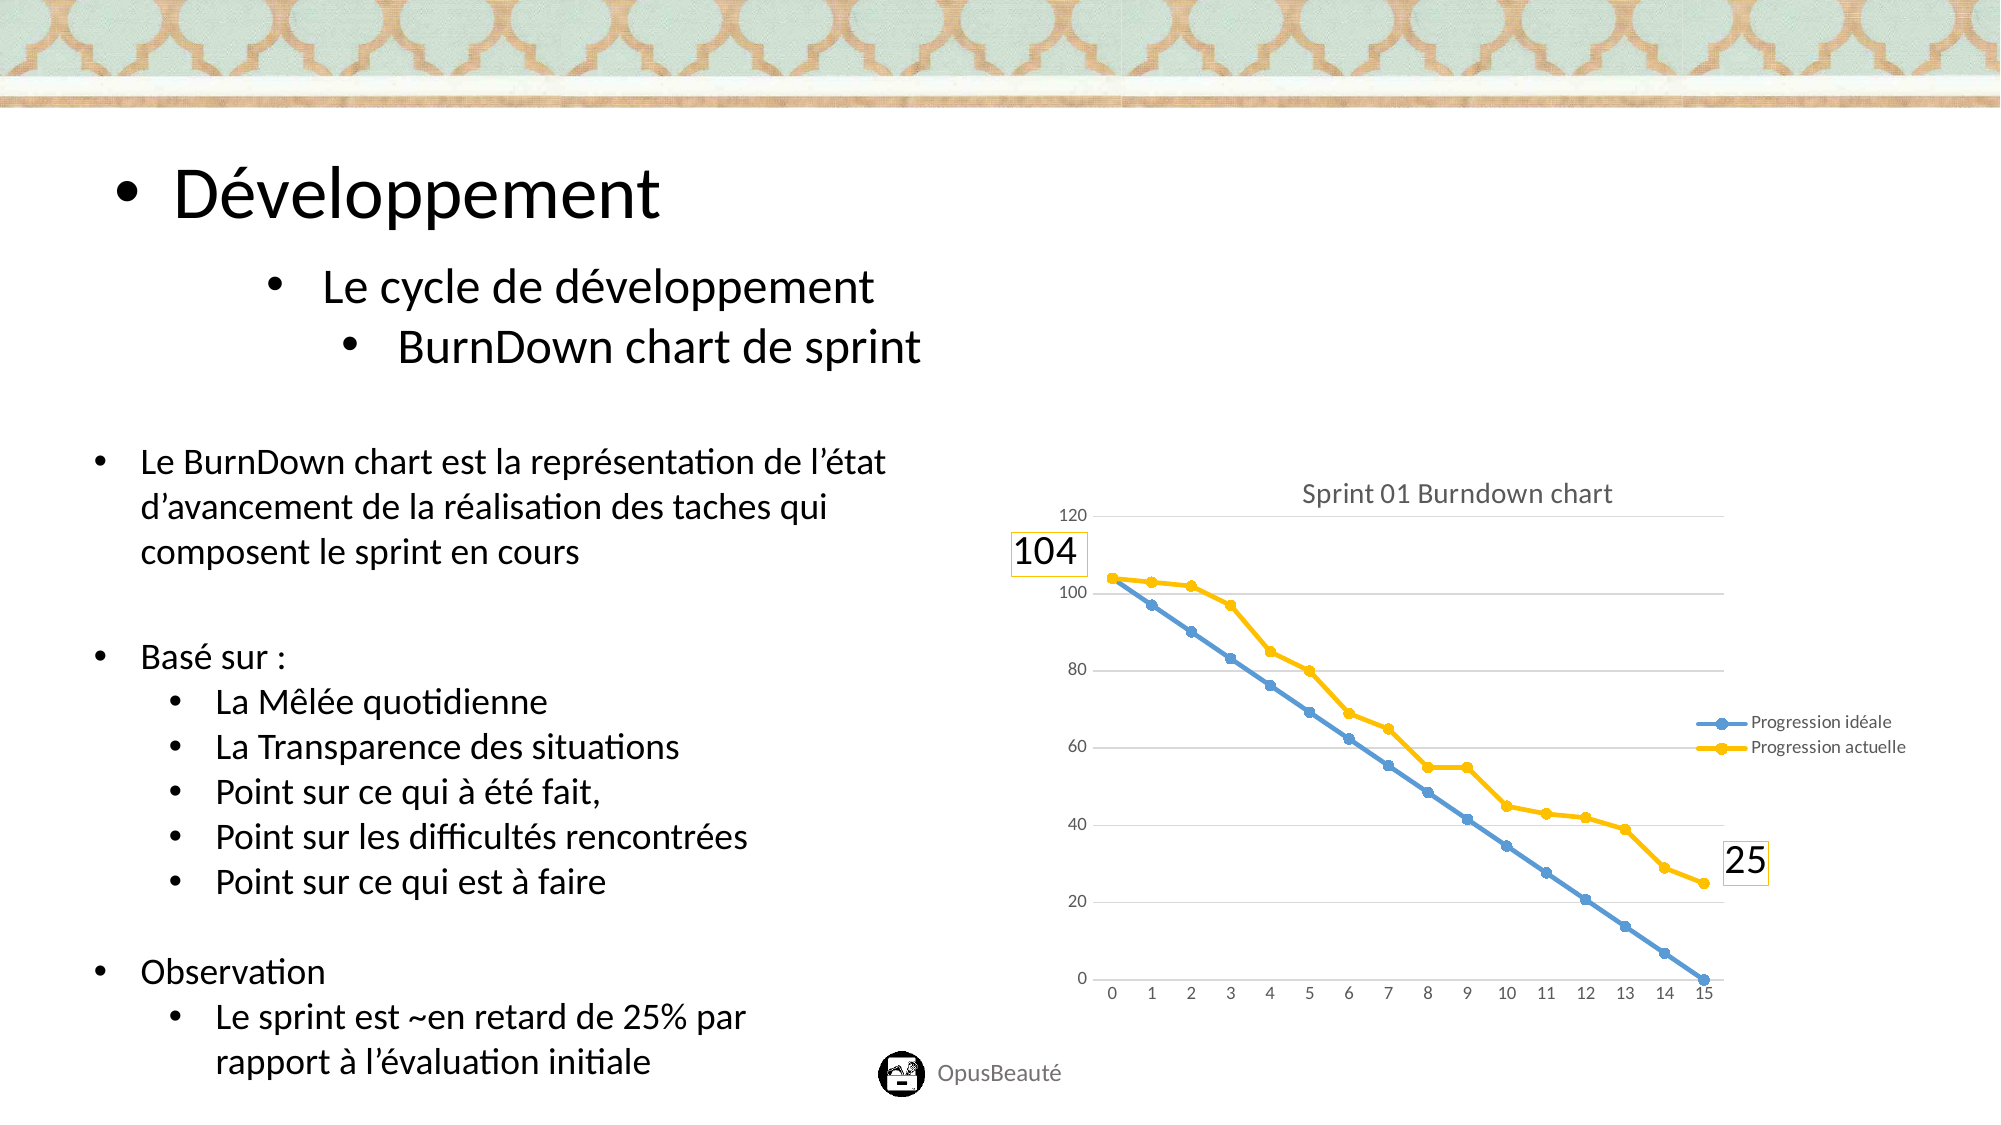

Développement
Le cycle de développement
BurnDown chart de sprint
Le BurnDown chart est la représentation de l’état d’avancement de la réalisation des taches qui composent le sprint en cours

### Chart: Sprint 01 Burndown chart

| Category | Progression idéale | Forecast Burn Down | Progression actuelle |
|---|---|---|---|
| 0 | 104.0 | 104.0 | 104.0 |
| 1 | 97.06666666666666 | None | 103.0 |
| 2 | 90.13333333333333 | None | 102.0 |
| 3 | 83.2 | None | 97.0 |
| 4 | 76.26666666666667 | None | 85.0 |
| 5 | 69.33333333333333 | None | 80.0 |
| 6 | 62.4 | None | 69.0 |
| 7 | 55.46666666666667 | None | 65.0 |
| 8 | 48.53333333333333 | None | 55.0 |
| 9 | 41.599999999999994 | None | 55.0 |
| 10 | 34.66666666666666 | None | 45.0 |
| 11 | 27.733333333333334 | None | 43.0 |
| 12 | 20.799999999999997 | None | 42.0 |
| 13 | 13.86666666666666 | None | 39.0 |
| 14 | 6.933333333333337 | None | 29.0 |
| 15 | 0.0 | None | 25.0 |
Basé sur :
La Mêlée quotidienne
La Transparence des situations
Point sur ce qui à été fait,
Point sur les difficultés rencontrées
Point sur ce qui est à faire

Observation
Le sprint est ~en retard de 25% par rapport à l’évaluation initiale